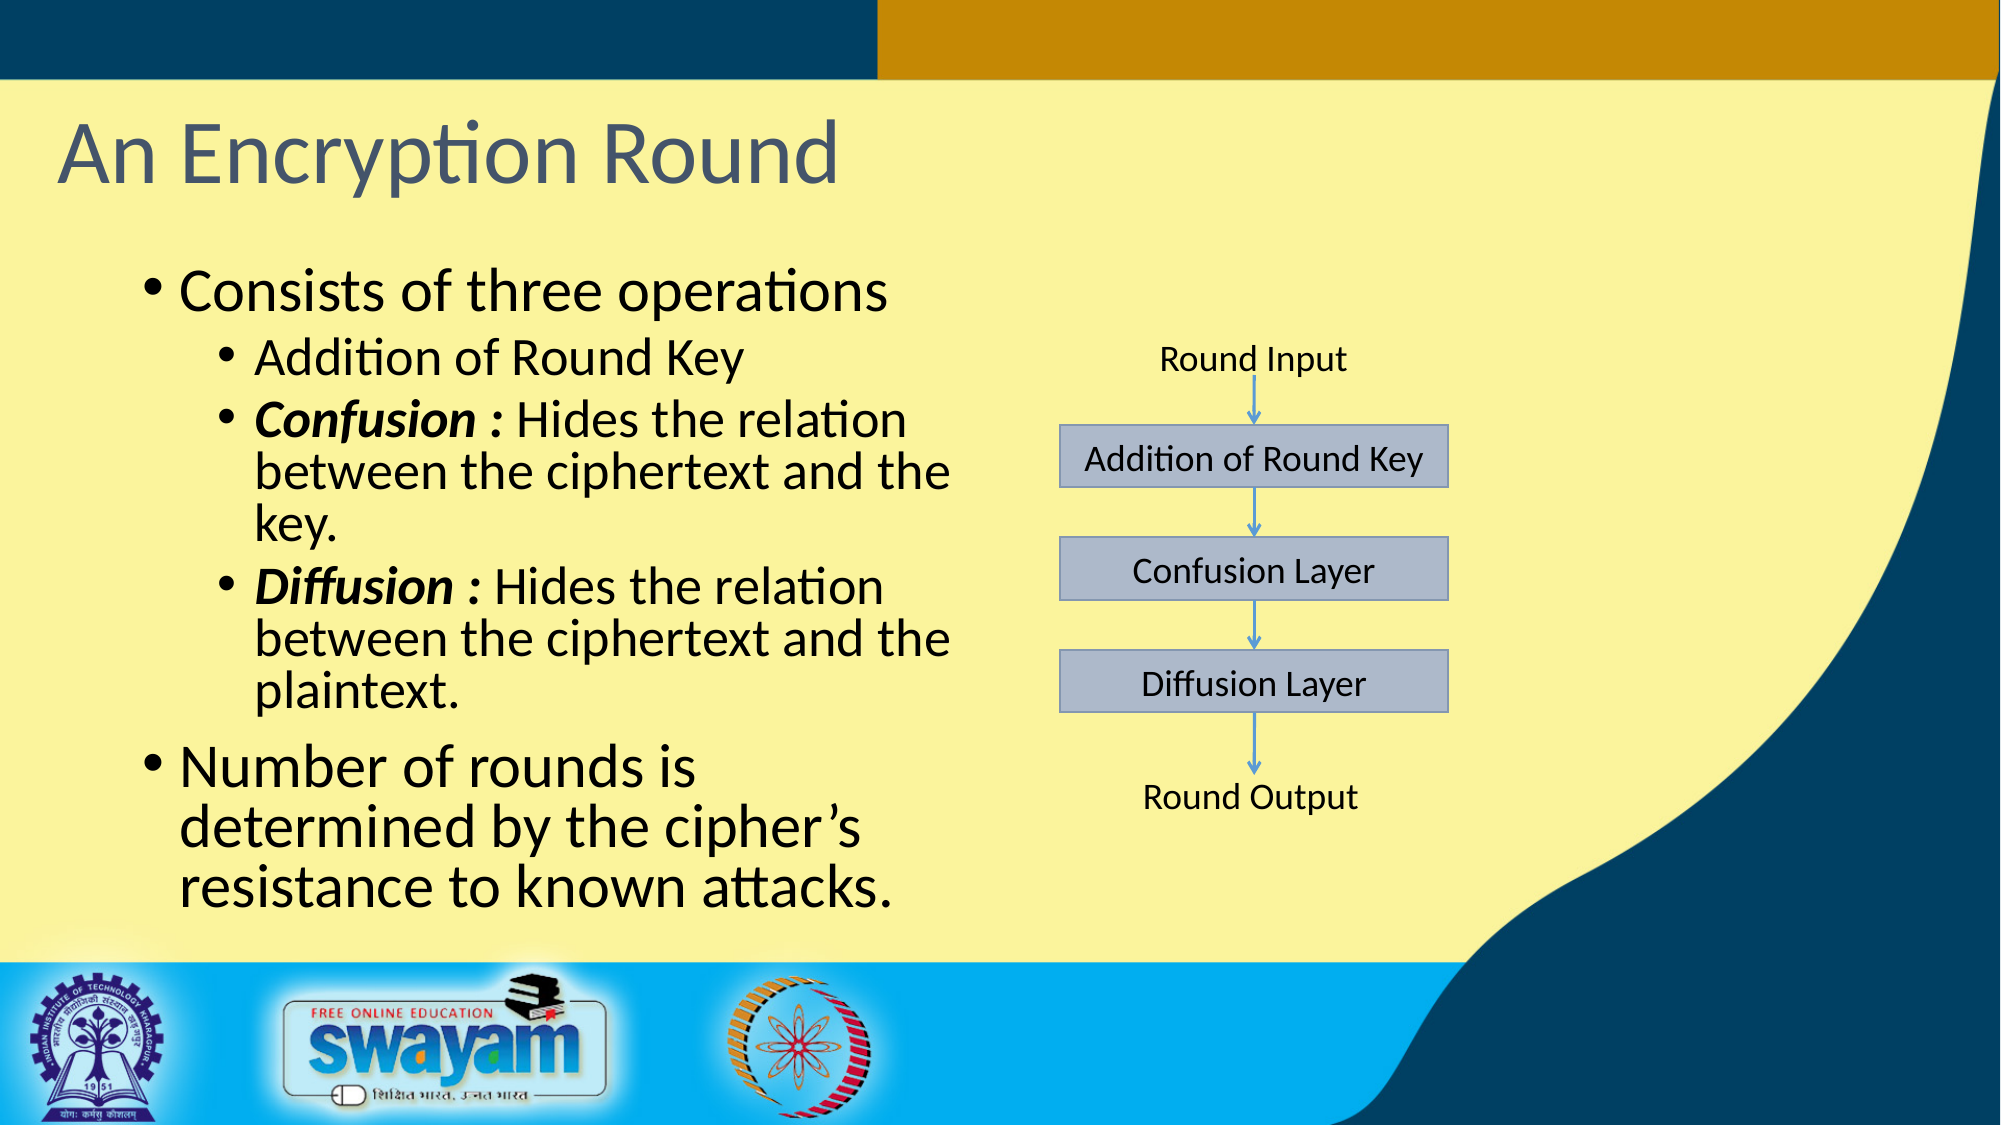

An Encryption Round
Consists of three operations
Addition of Round Key
Confusion : Hides the relation between the ciphertext and the key.
Diffusion : Hides the relation between the ciphertext and the plaintext.
Number of rounds is determined by the cipher’s resistance to known attacks.

Round Input
Addition of Round Key
Confusion Layer
Diffusion Layer
Round Output